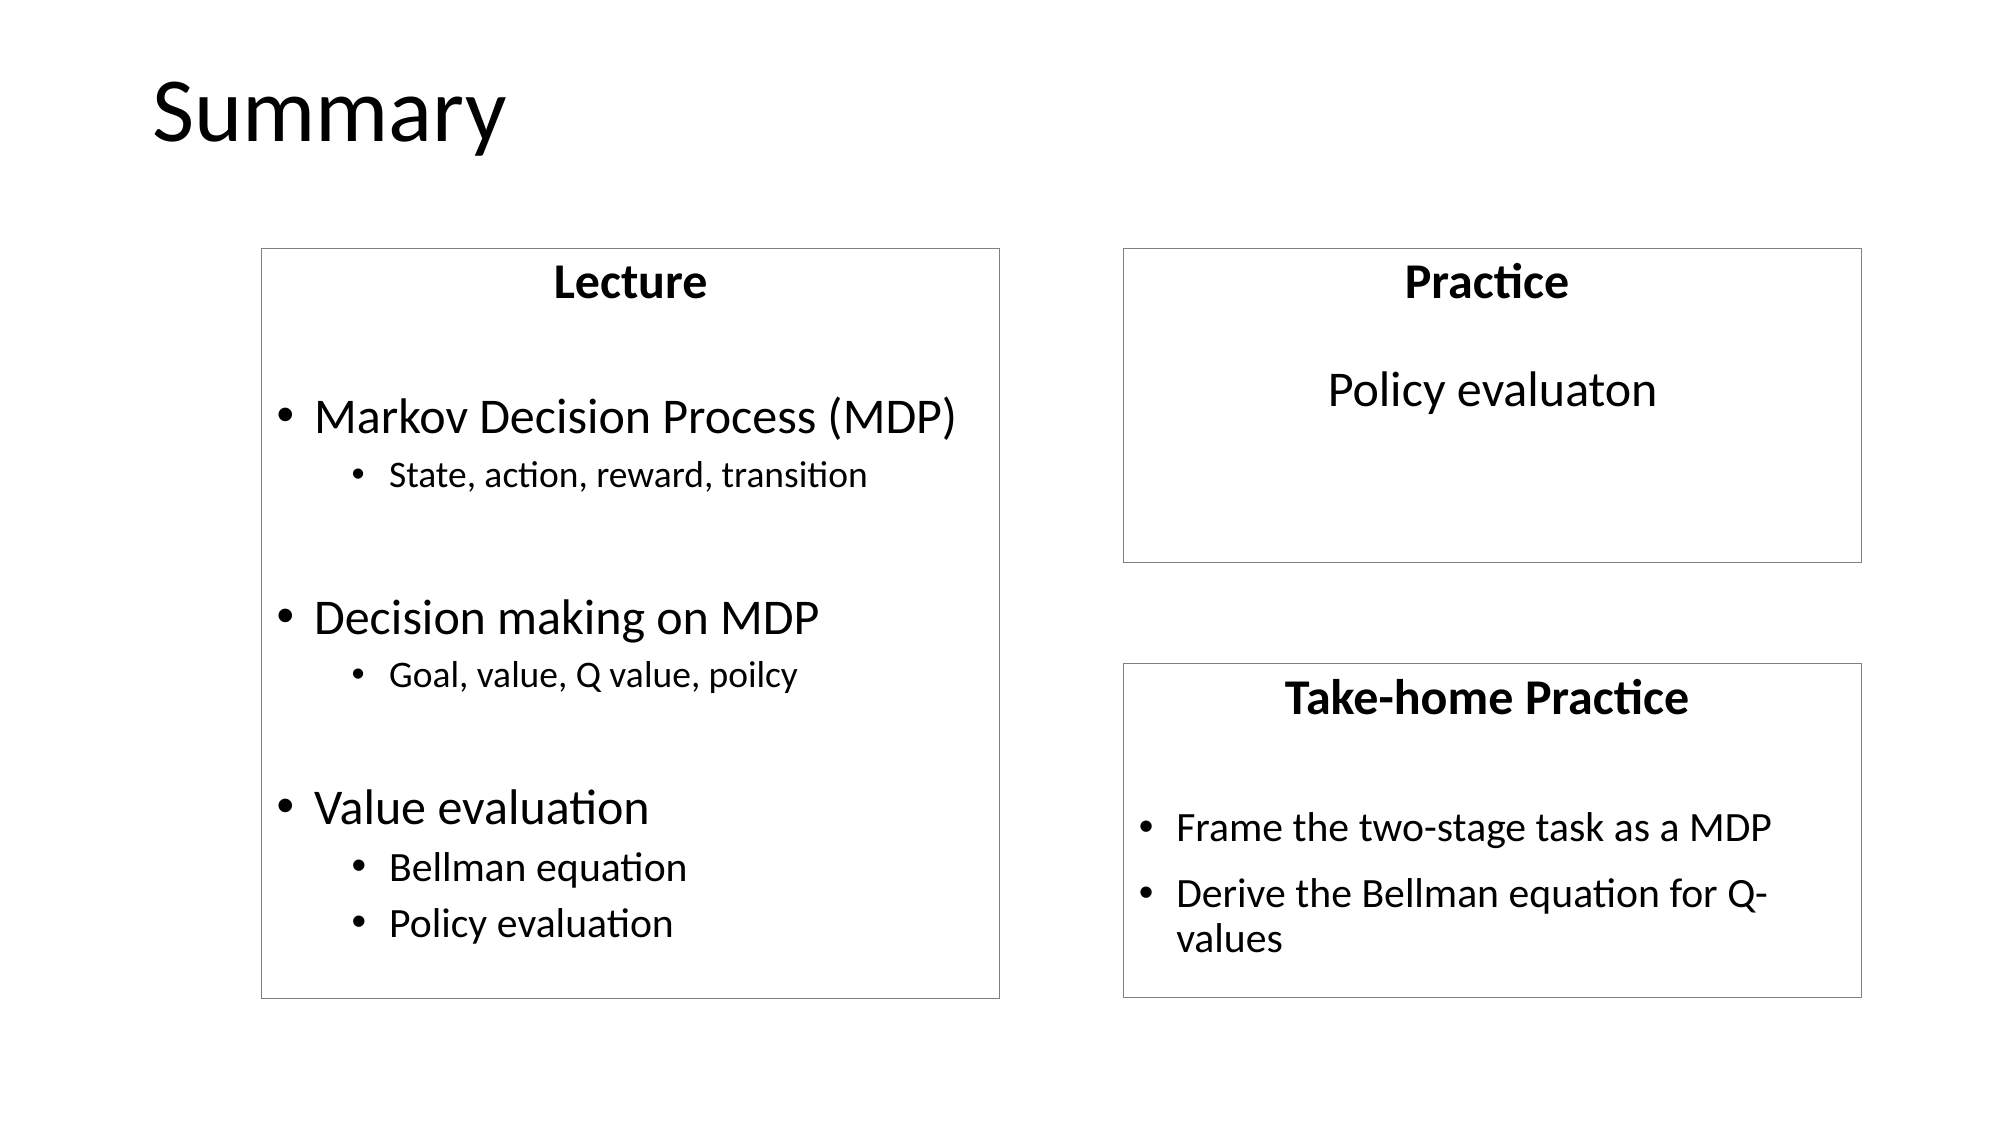

# Summary
Lecture
Markov Decision Process (MDP)
State, action, reward, transition

Decision making on MDP
Goal, value, Q value, poilcy

Value evaluation
Bellman equation
Policy evaluation

Practice
Policy evaluaton

Take-home Practice
Frame the two-stage task as a MDP
Derive the Bellman equation for Q-values